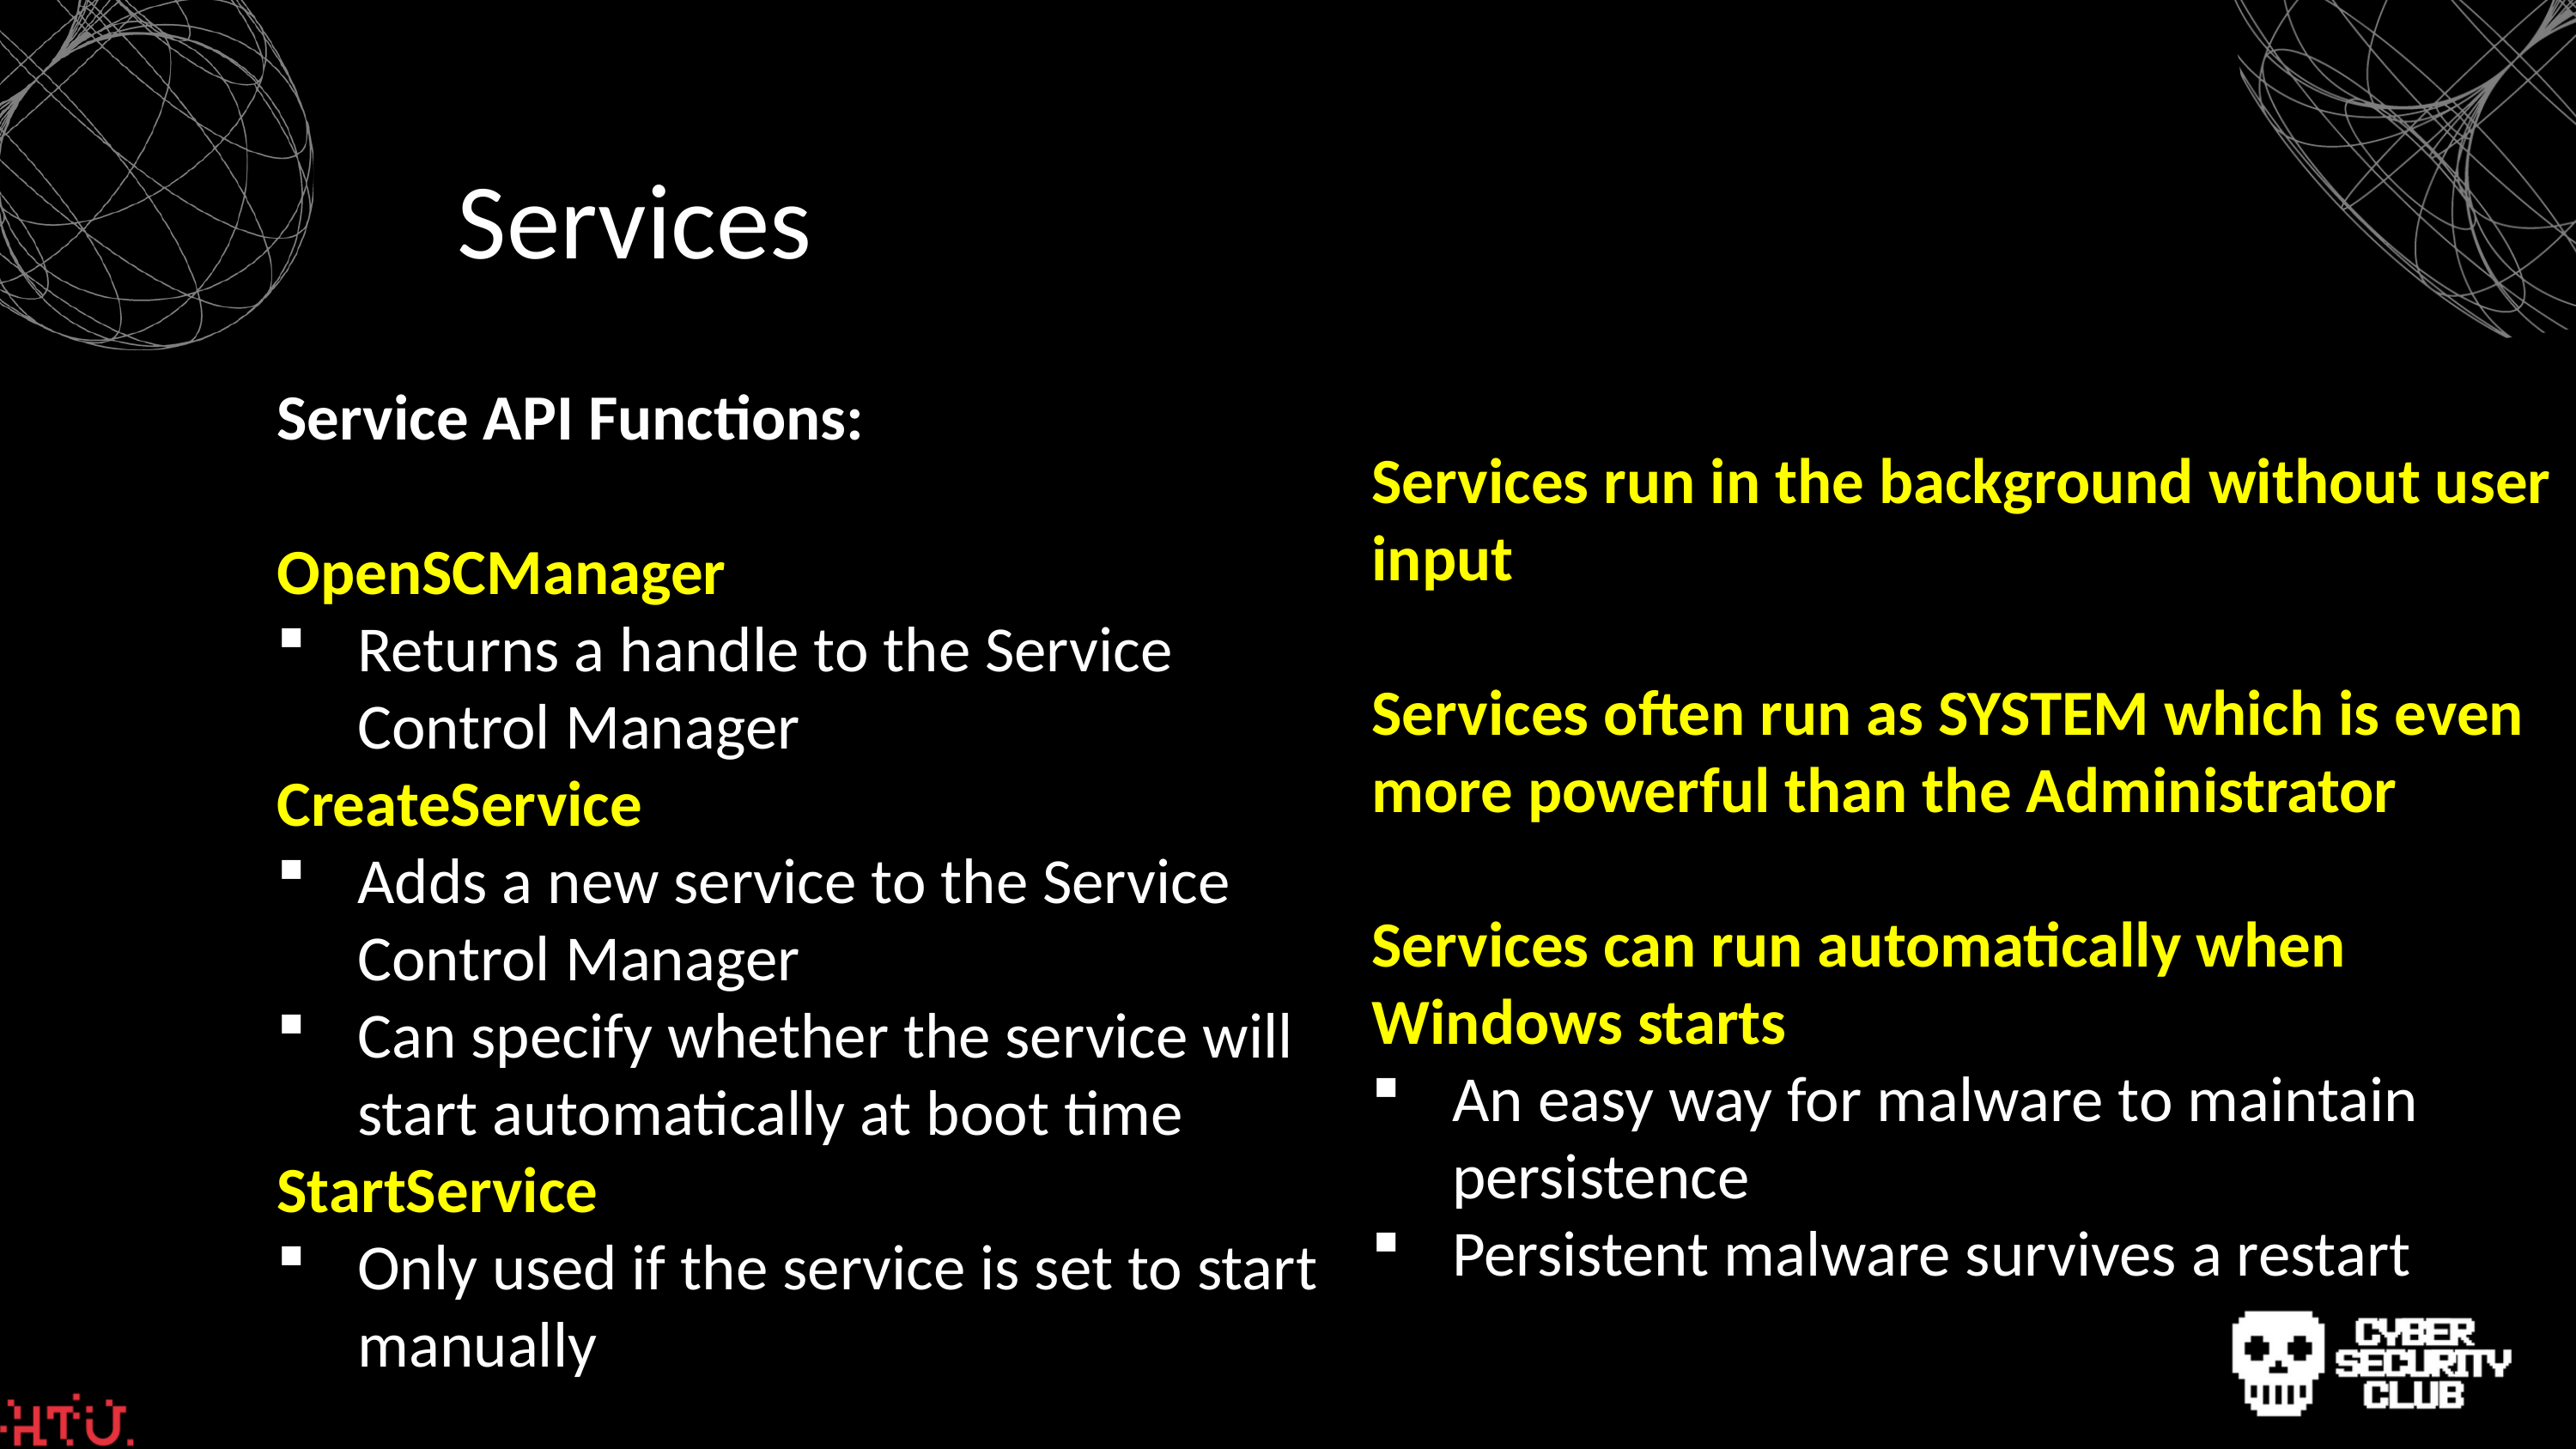

Services
Service API Functions:

OpenSCManager
Returns a handle to the Service Control Manager
CreateService
Adds a new service to the Service Control Manager
Can specify whether the service will start automatically at boot time
StartService
Only used if the service is set to start manually
Services run in the background without user input

Services often run as SYSTEM which is even more powerful than the Administrator

Services can run automatically when Windows starts
An easy way for malware to maintain persistence
Persistent malware survives a restart